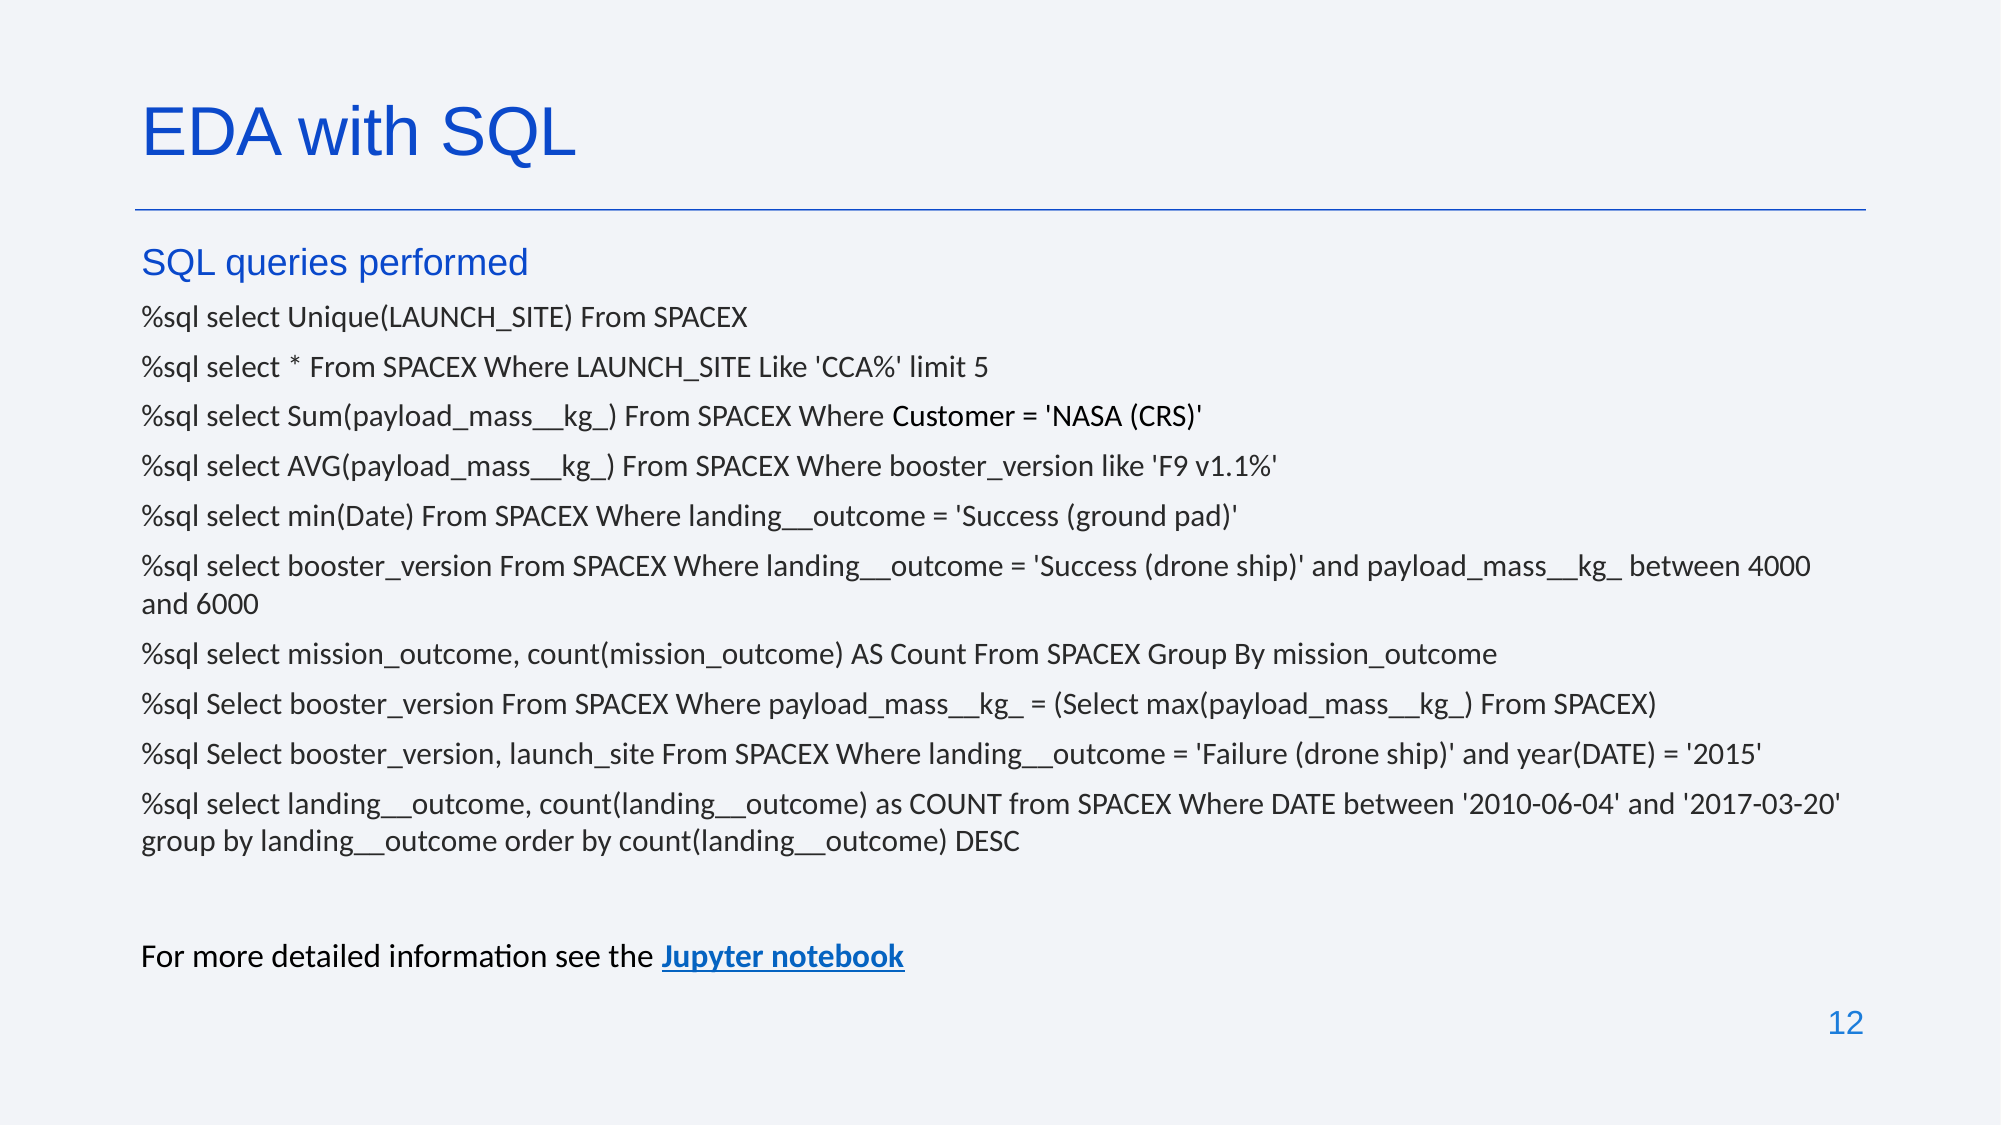

EDA with SQL
SQL queries performed
%sql select Unique(LAUNCH_SITE) From SPACEX
%sql select * From SPACEX Where LAUNCH_SITE Like 'CCA%' limit 5
%sql select Sum(payload_mass__kg_) From SPACEX Where Customer = 'NASA (CRS)'
%sql select AVG(payload_mass__kg_) From SPACEX Where booster_version like 'F9 v1.1%'
%sql select min(Date) From SPACEX Where landing__outcome = 'Success (ground pad)'
%sql select booster_version From SPACEX Where landing__outcome = 'Success (drone ship)' and payload_mass__kg_ between 4000 and 6000
%sql select mission_outcome, count(mission_outcome) AS Count From SPACEX Group By mission_outcome
%sql Select booster_version From SPACEX Where payload_mass__kg_ = (Select max(payload_mass__kg_) From SPACEX)
%sql Select booster_version, launch_site From SPACEX Where landing__outcome = 'Failure (drone ship)' and year(DATE) = '2015'
%sql select landing__outcome, count(landing__outcome) as COUNT from SPACEX Where DATE between '2010-06-04' and '2017-03-20' group by landing__outcome order by count(landing__outcome) DESC

For more detailed information see the Jupyter notebook

12